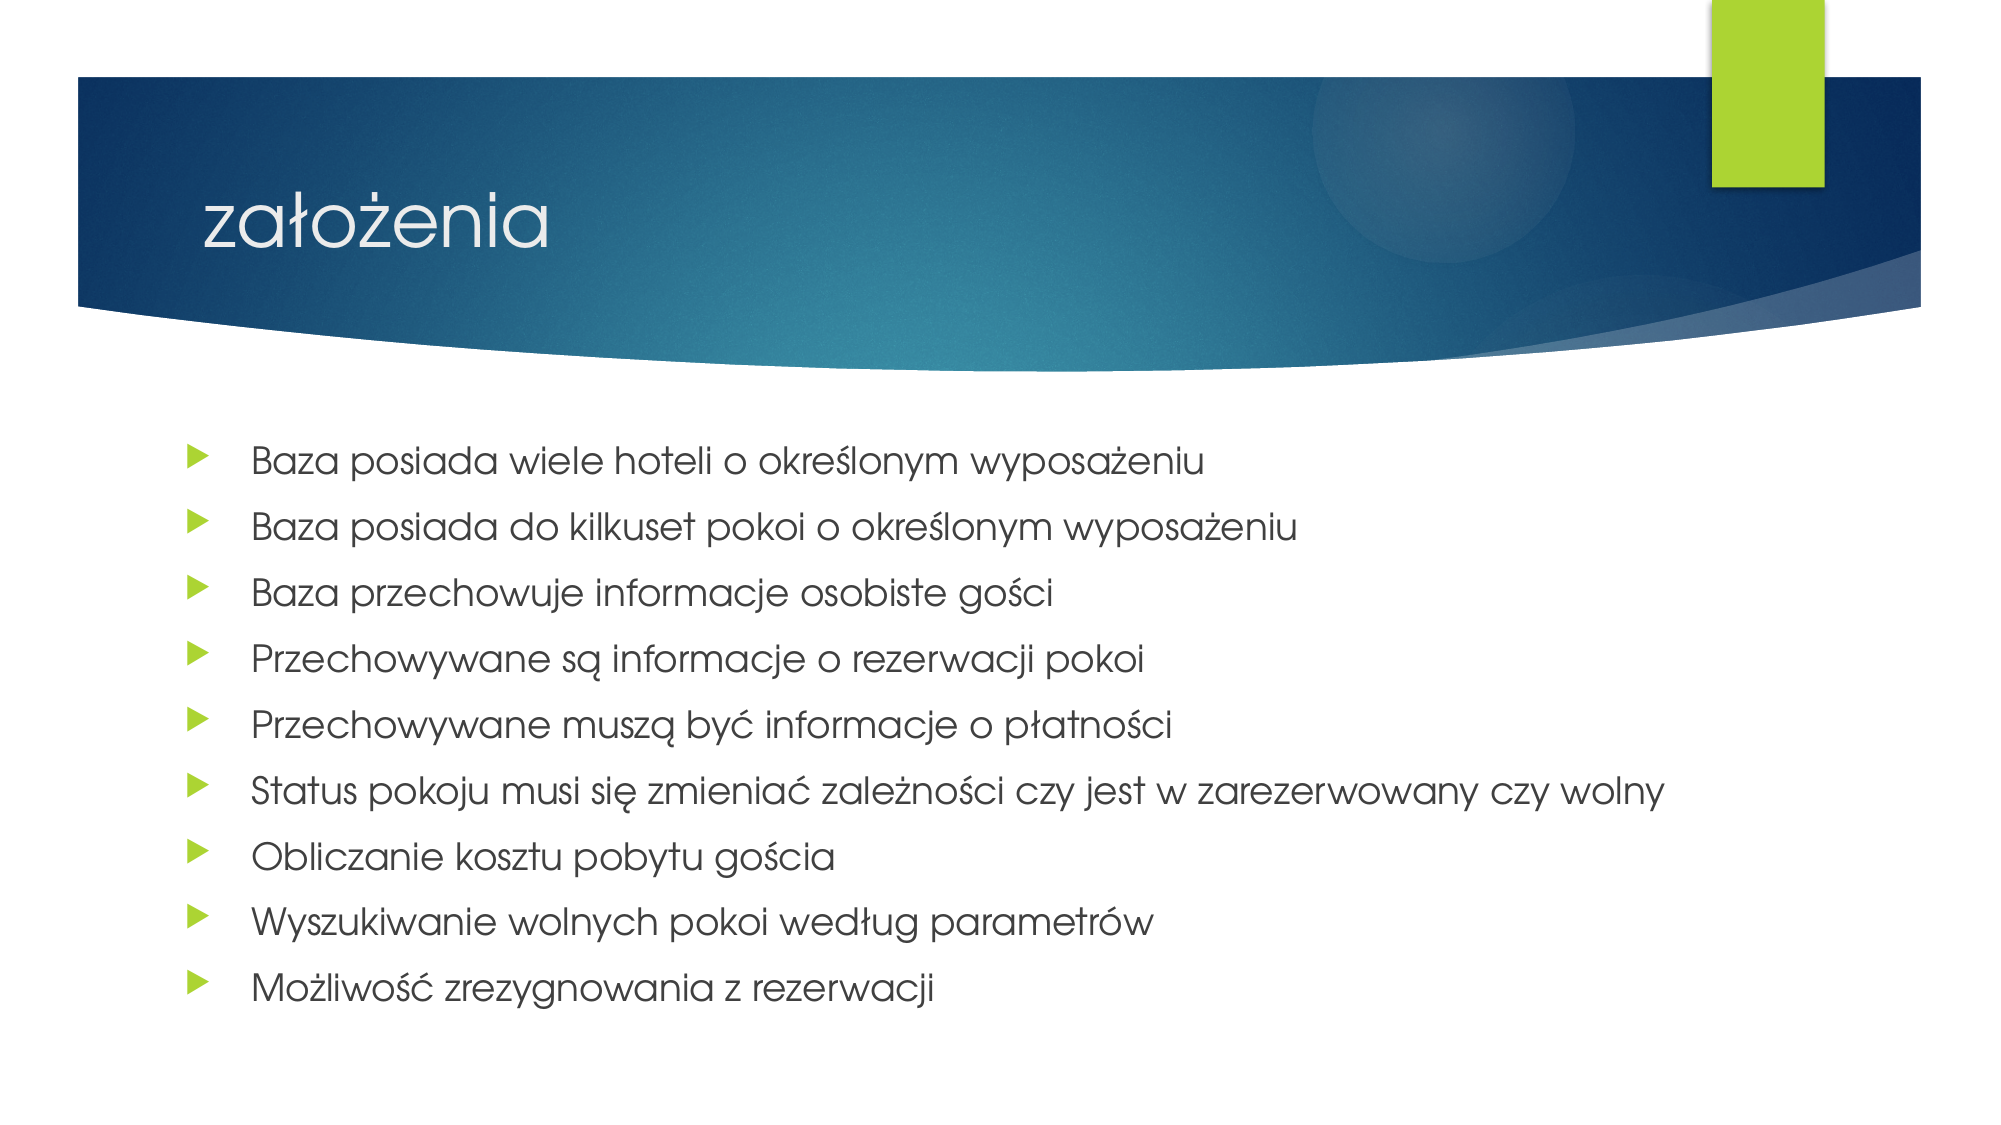

# założenia
 Baza posiada wiele hoteli o określonym wyposażeniu
 Baza posiada do kilkuset pokoi o określonym wyposażeniu
 Baza przechowuje informacje osobiste gości
 Przechowywane są informacje o rezerwacji pokoi
 Przechowywane muszą być informacje o płatności
 Status pokoju musi się zmieniać zależności czy jest w zarezerwowany czy wolny
 Obliczanie kosztu pobytu gościa
 Wyszukiwanie wolnych pokoi według parametrów
 Możliwość zrezygnowania z rezerwacji